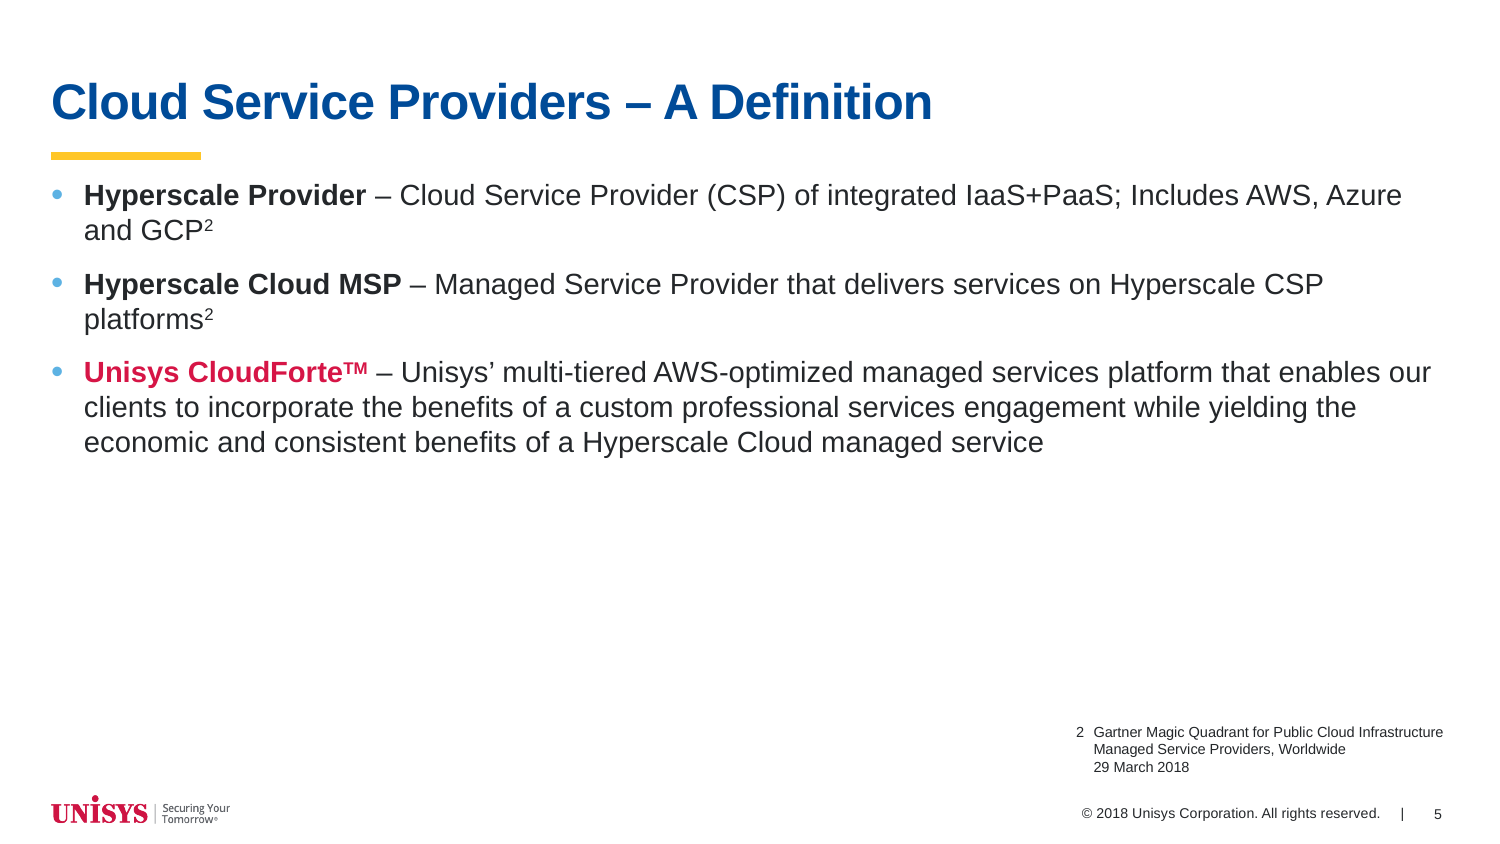

# Cloud Service Providers – A Definition
Hyperscale Provider – Cloud Service Provider (CSP) of integrated IaaS+PaaS; Includes AWS, Azure and GCP2
Hyperscale Cloud MSP – Managed Service Provider that delivers services on Hyperscale CSP platforms2
Unisys CloudForteTM – Unisys’ multi-tiered AWS-optimized managed services platform that enables our clients to incorporate the benefits of a custom professional services engagement while yielding the economic and consistent benefits of a Hyperscale Cloud managed service
2
Gartner Magic Quadrant for Public Cloud Infrastructure
Managed Service Providers, Worldwide
29 March 2018